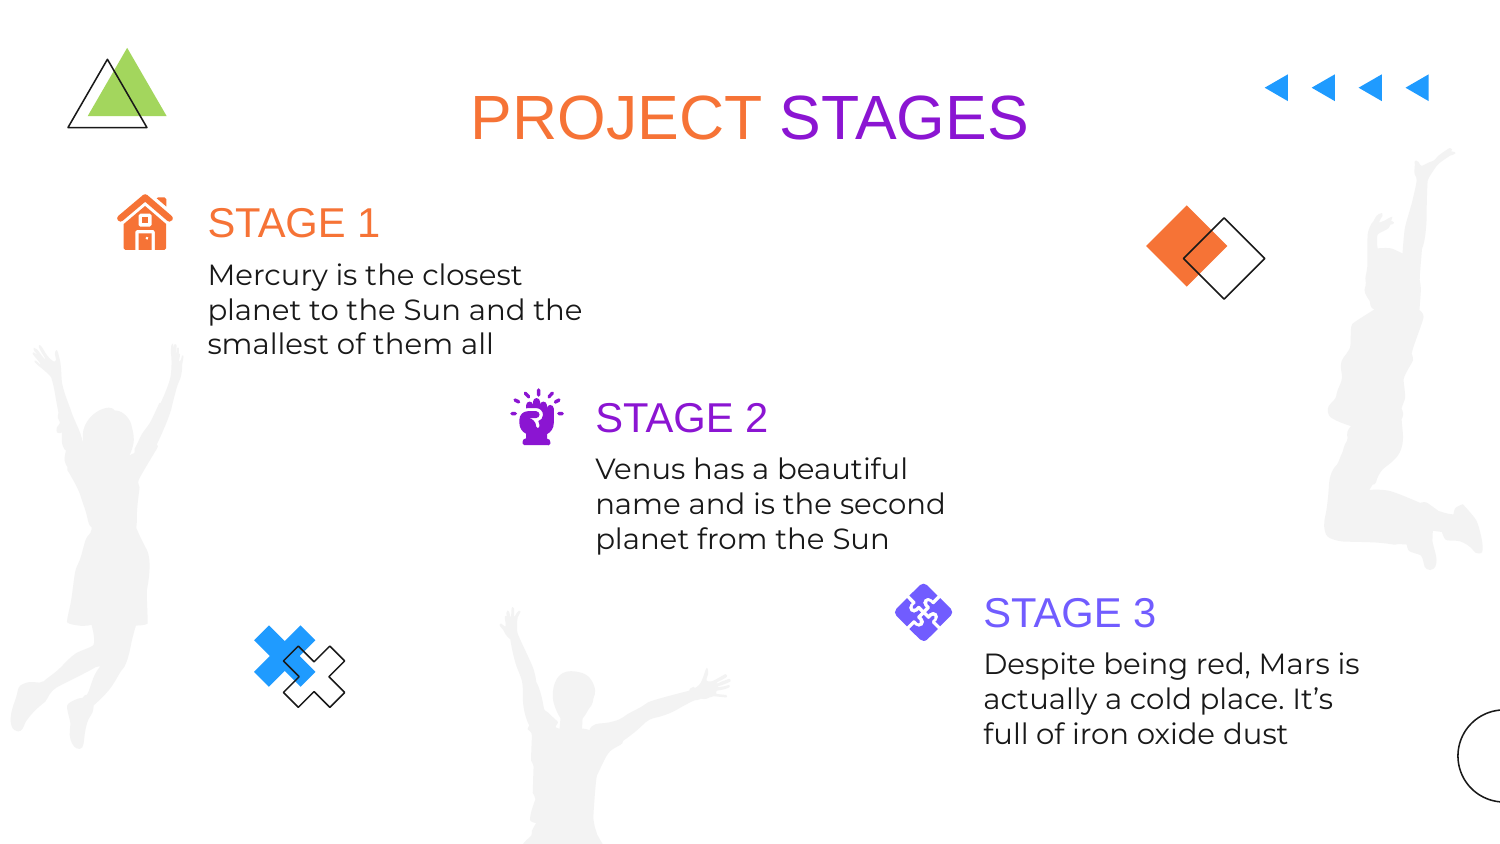

# PROJECT STAGES

STAGE 1

Mercury is the closest planet to the Sun and the smallest of them all

STAGE 2
Venus has a beautiful name and is the second planet from the Sun

STAGE 3

Despite being red, Mars is actually a cold place. It’s full of iron oxide dust